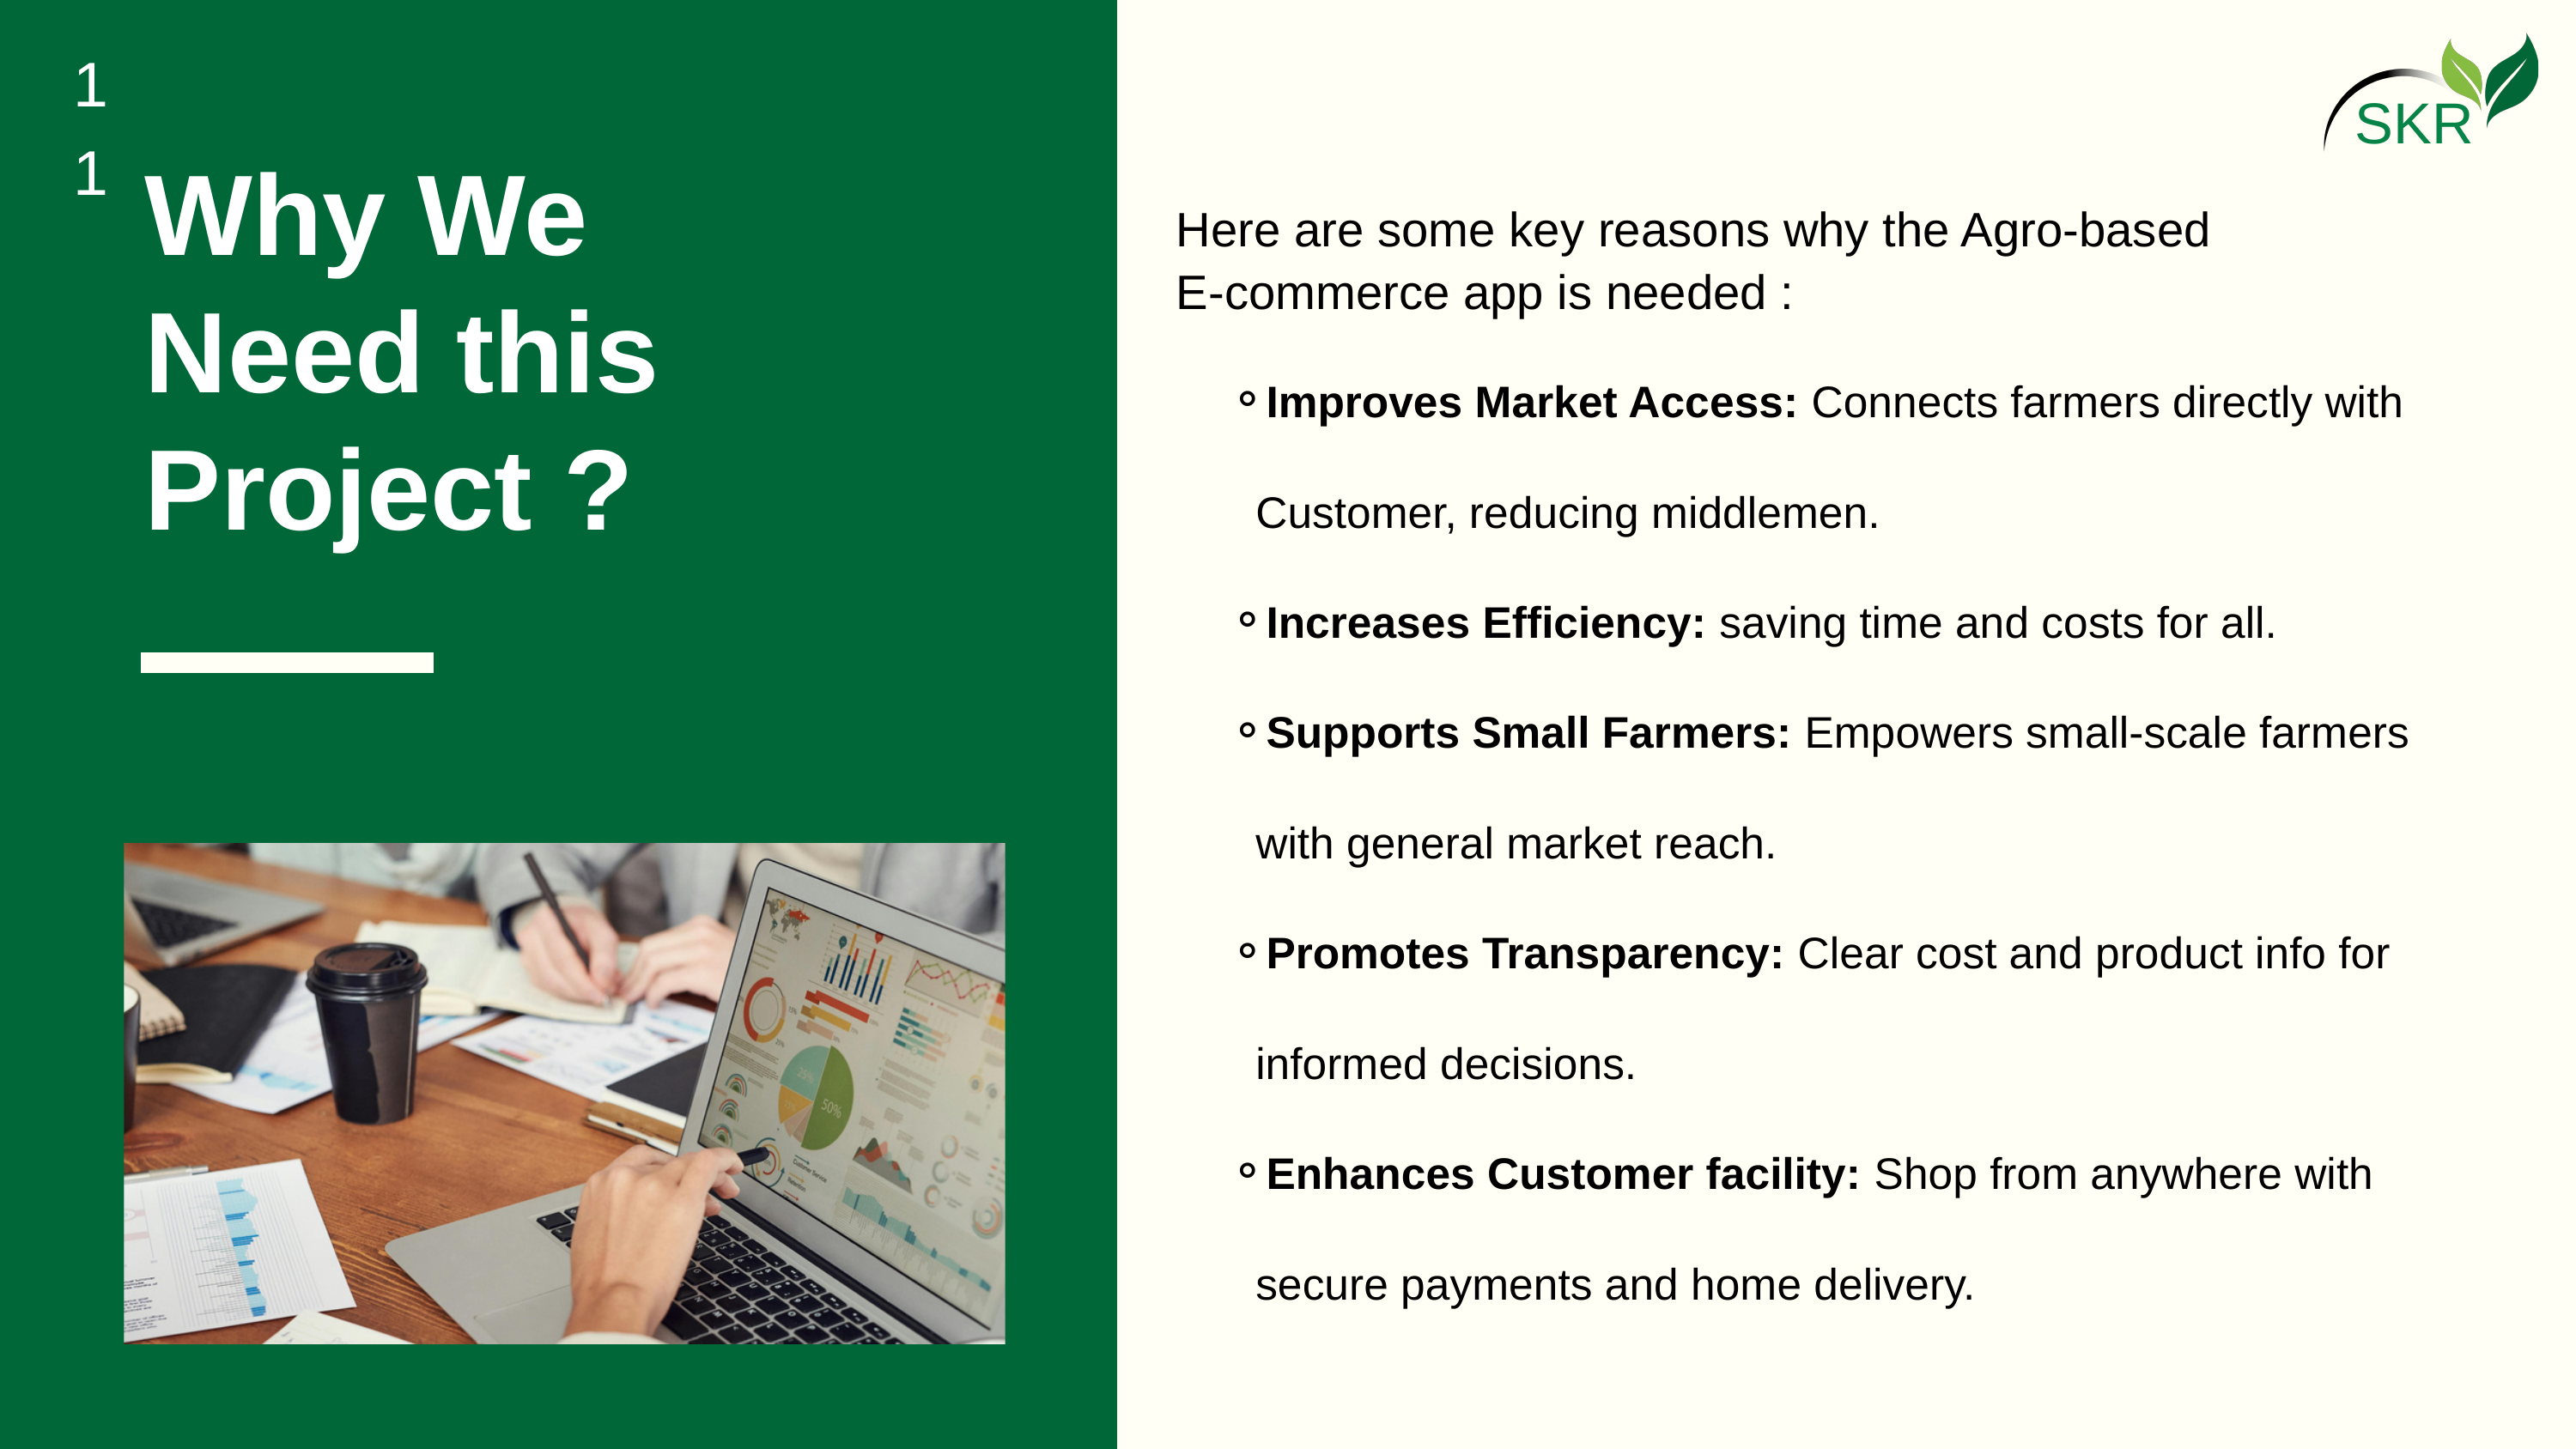

11

SKR
Why We Need this Project ?
Here are some key reasons why the Agro-based
E-commerce app is needed :
Improves Market Access: Connects farmers directly with Customer, reducing middlemen.
Increases Efficiency: saving time and costs for all.
Supports Small Farmers: Empowers small-scale farmers with general market reach.
Promotes Transparency: Clear cost and product info for informed decisions.
Enhances Customer facility: Shop from anywhere with secure payments and home delivery.